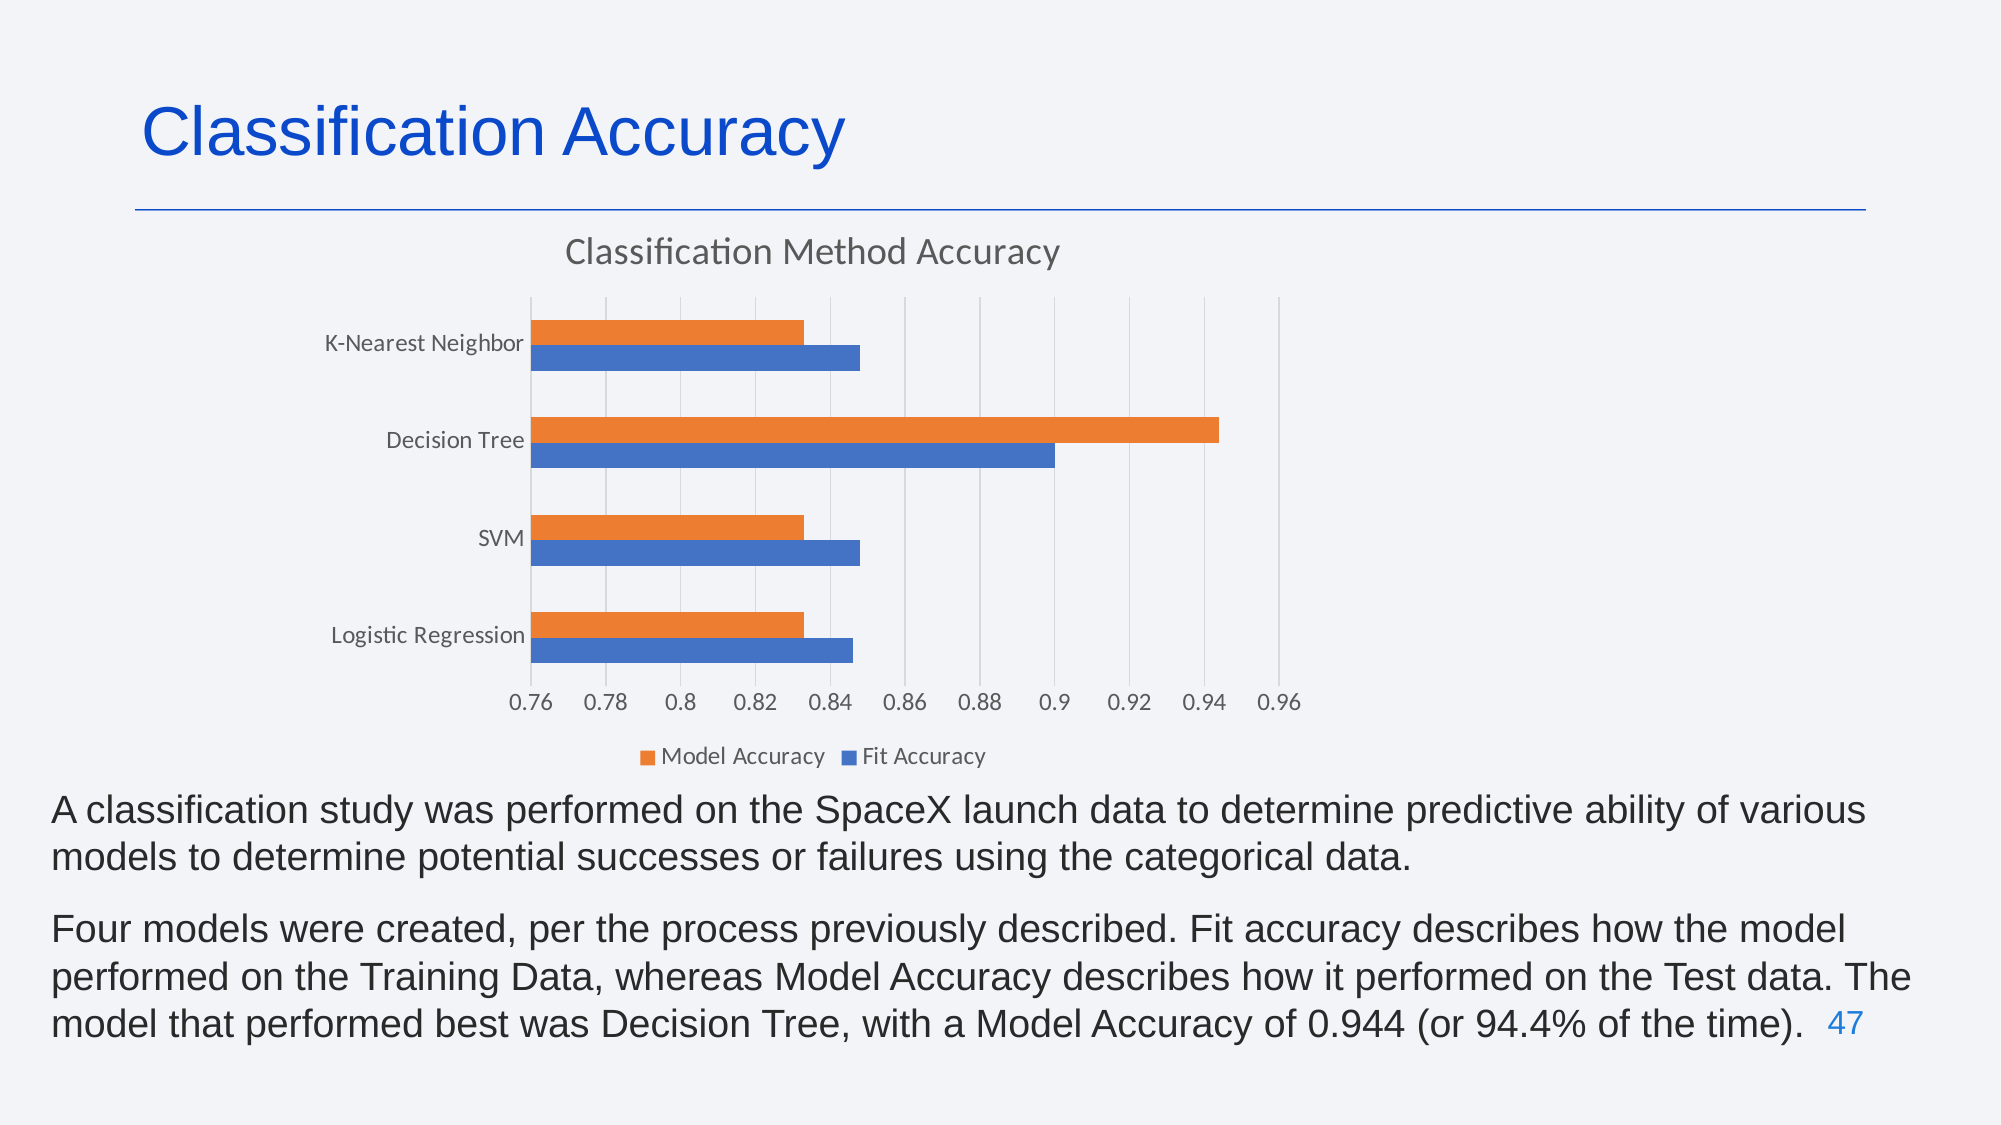

Classification Accuracy

### Chart: Classification Method Accuracy

| Category | Fit Accuracy | Model Accuracy |
|---|---|---|
| Logistic Regression | 0.846 | 0.833 |
| SVM | 0.848 | 0.833 |
| Decision Tree | 0.9 | 0.944 |
| K-Nearest Neighbor | 0.848 | 0.833 |
A classification study was performed on the SpaceX launch data to determine predictive ability of various models to determine potential successes or failures using the categorical data.
Four models were created, per the process previously described. Fit accuracy describes how the model performed on the Training Data, whereas Model Accuracy describes how it performed on the Test data. The model that performed best was Decision Tree, with a Model Accuracy of 0.944 (or 94.4% of the time).
47